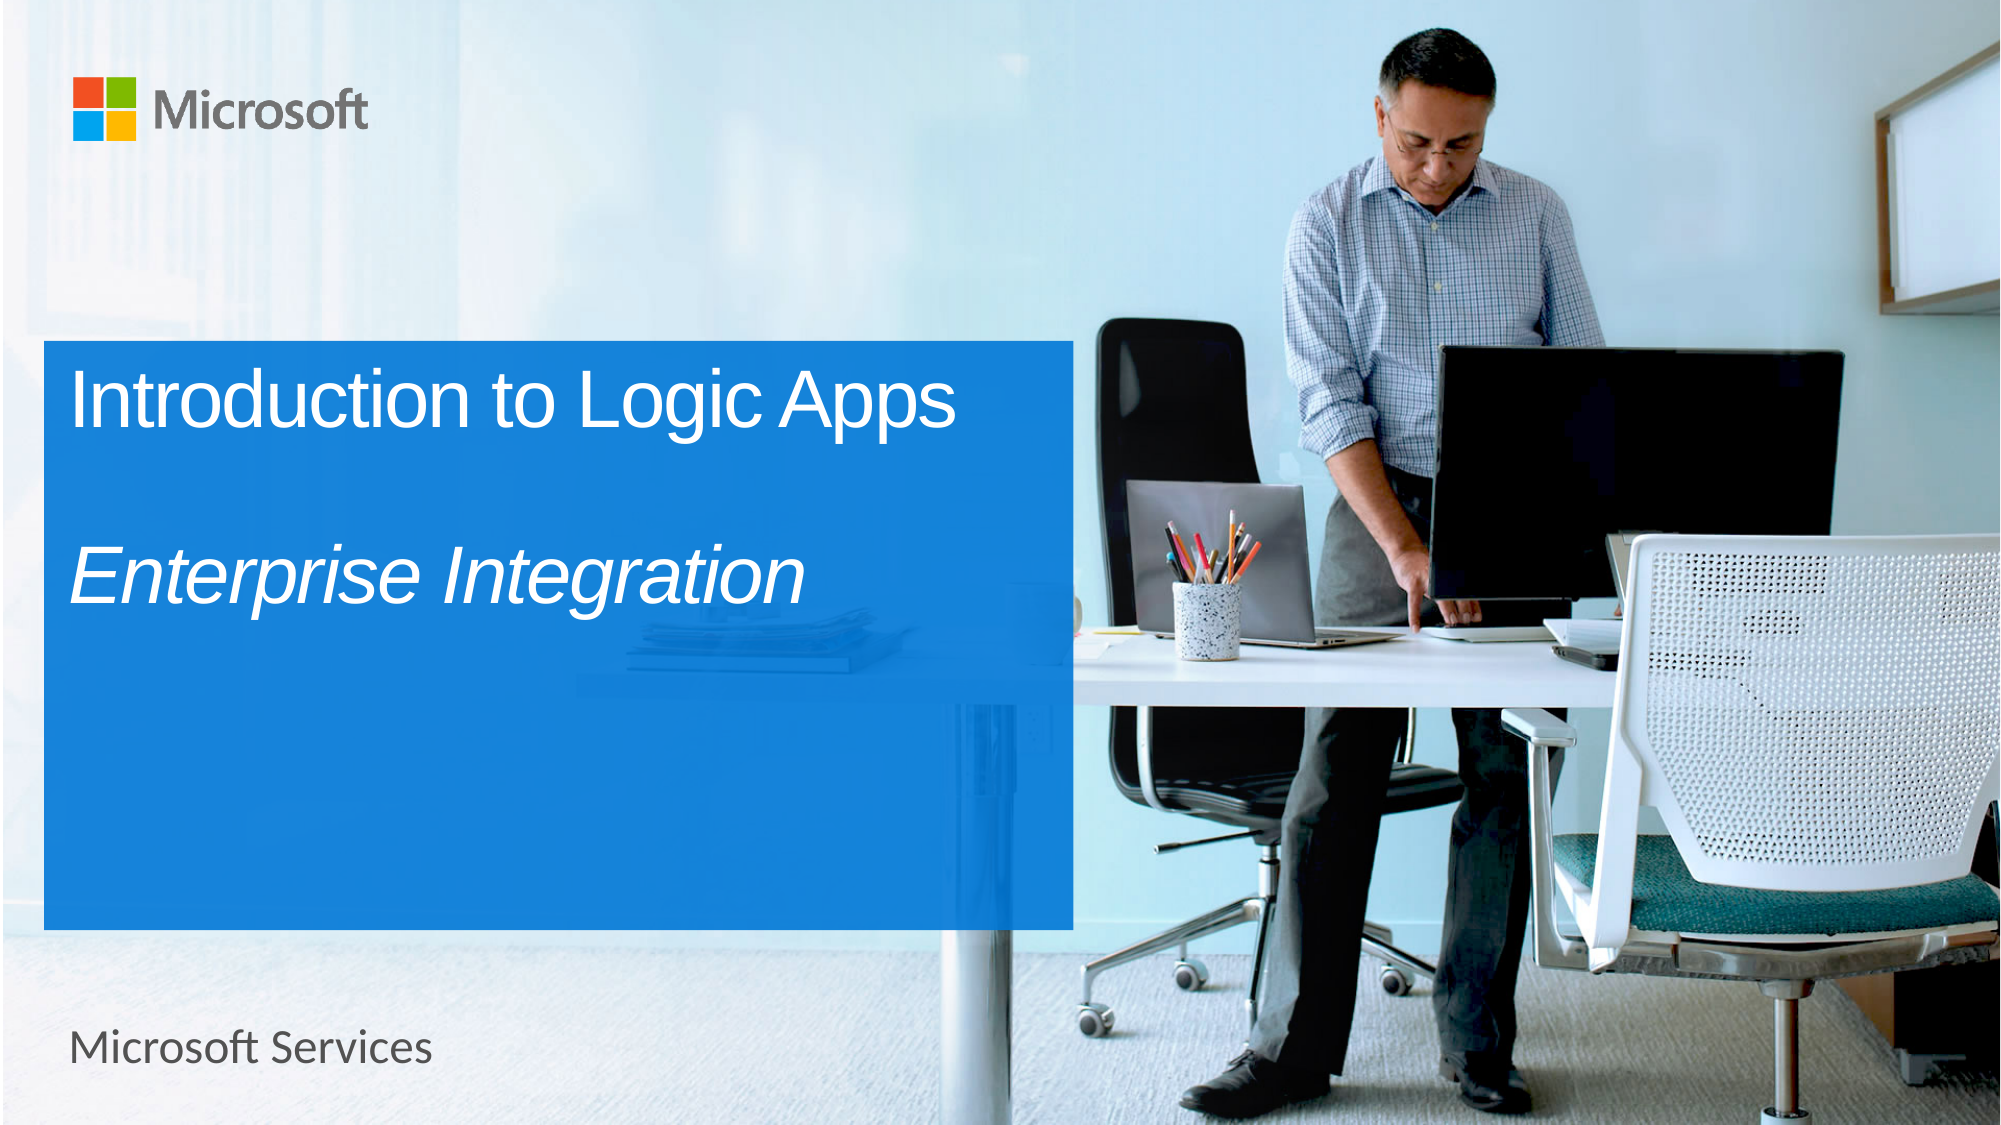

# Introduction to Logic Apps Enterprise Integration